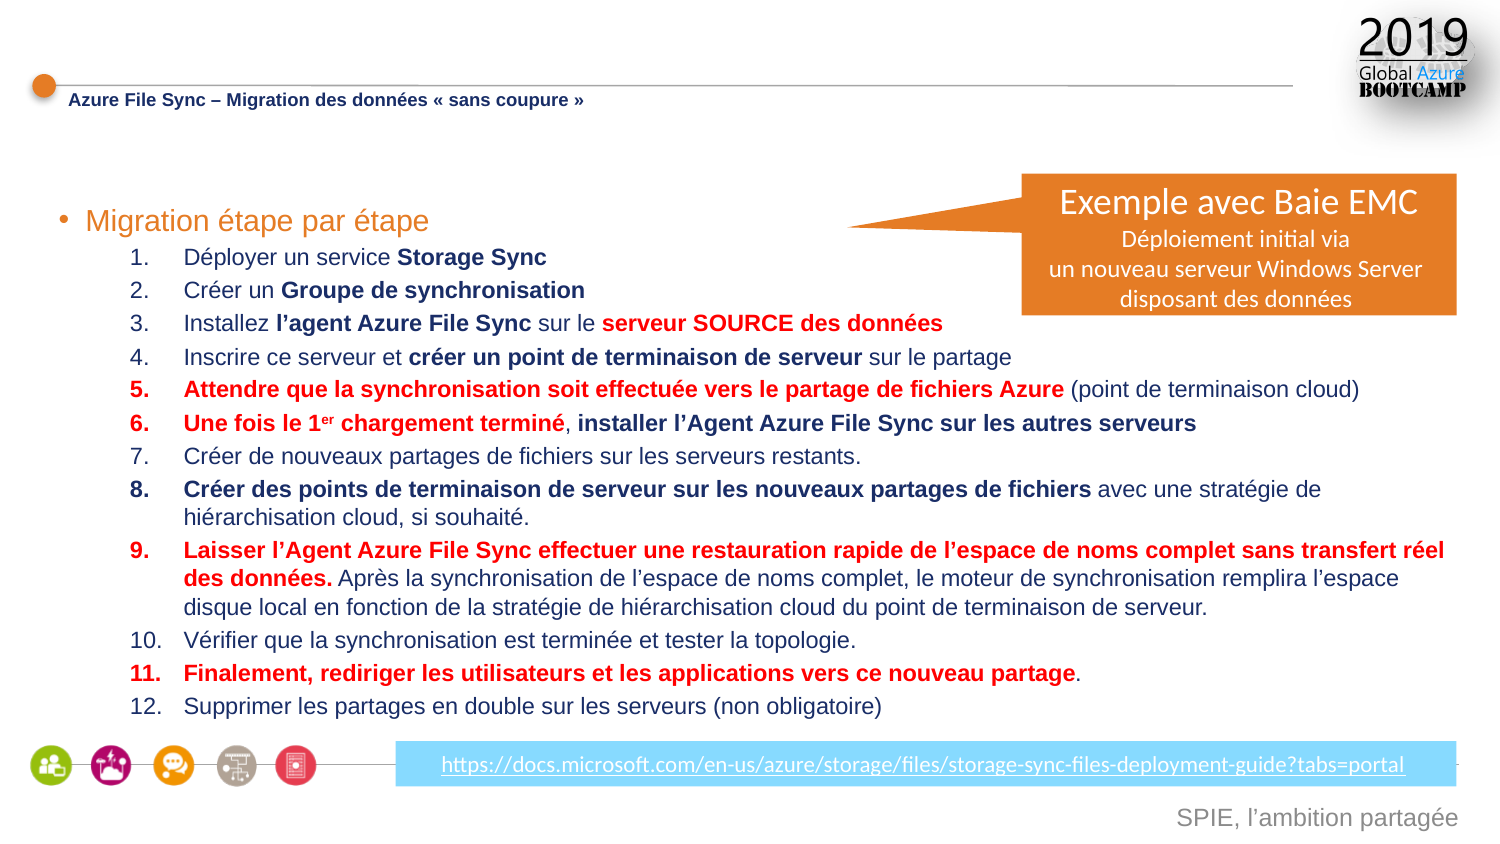

# Azure File Sync – Migration des données « sans coupure »
Exemple avec Baie EMC Déploiement initial via
un nouveau serveur Windows Server
disposant des données
Migration étape par étape
Déployer un service Storage Sync
Créer un Groupe de synchronisation
Installez l’agent Azure File Sync sur le serveur SOURCE des données
Inscrire ce serveur et créer un point de terminaison de serveur sur le partage
Attendre que la synchronisation soit effectuée vers le partage de fichiers Azure (point de terminaison cloud)
Une fois le 1er chargement terminé, installer l’Agent Azure File Sync sur les autres serveurs
Créer de nouveaux partages de fichiers sur les serveurs restants.
Créer des points de terminaison de serveur sur les nouveaux partages de fichiers avec une stratégie de hiérarchisation cloud, si souhaité.
Laisser l’Agent Azure File Sync effectuer une restauration rapide de l’espace de noms complet sans transfert réel des données. Après la synchronisation de l’espace de noms complet, le moteur de synchronisation remplira l’espace disque local en fonction de la stratégie de hiérarchisation cloud du point de terminaison de serveur.
Vérifier que la synchronisation est terminée et tester la topologie.
Finalement, rediriger les utilisateurs et les applications vers ce nouveau partage.
Supprimer les partages en double sur les serveurs (non obligatoire)

https://docs.microsoft.com/en-us/azure/storage/files/storage-sync-files-deployment-guide?tabs=portal
SPIE, l’ambition partagée